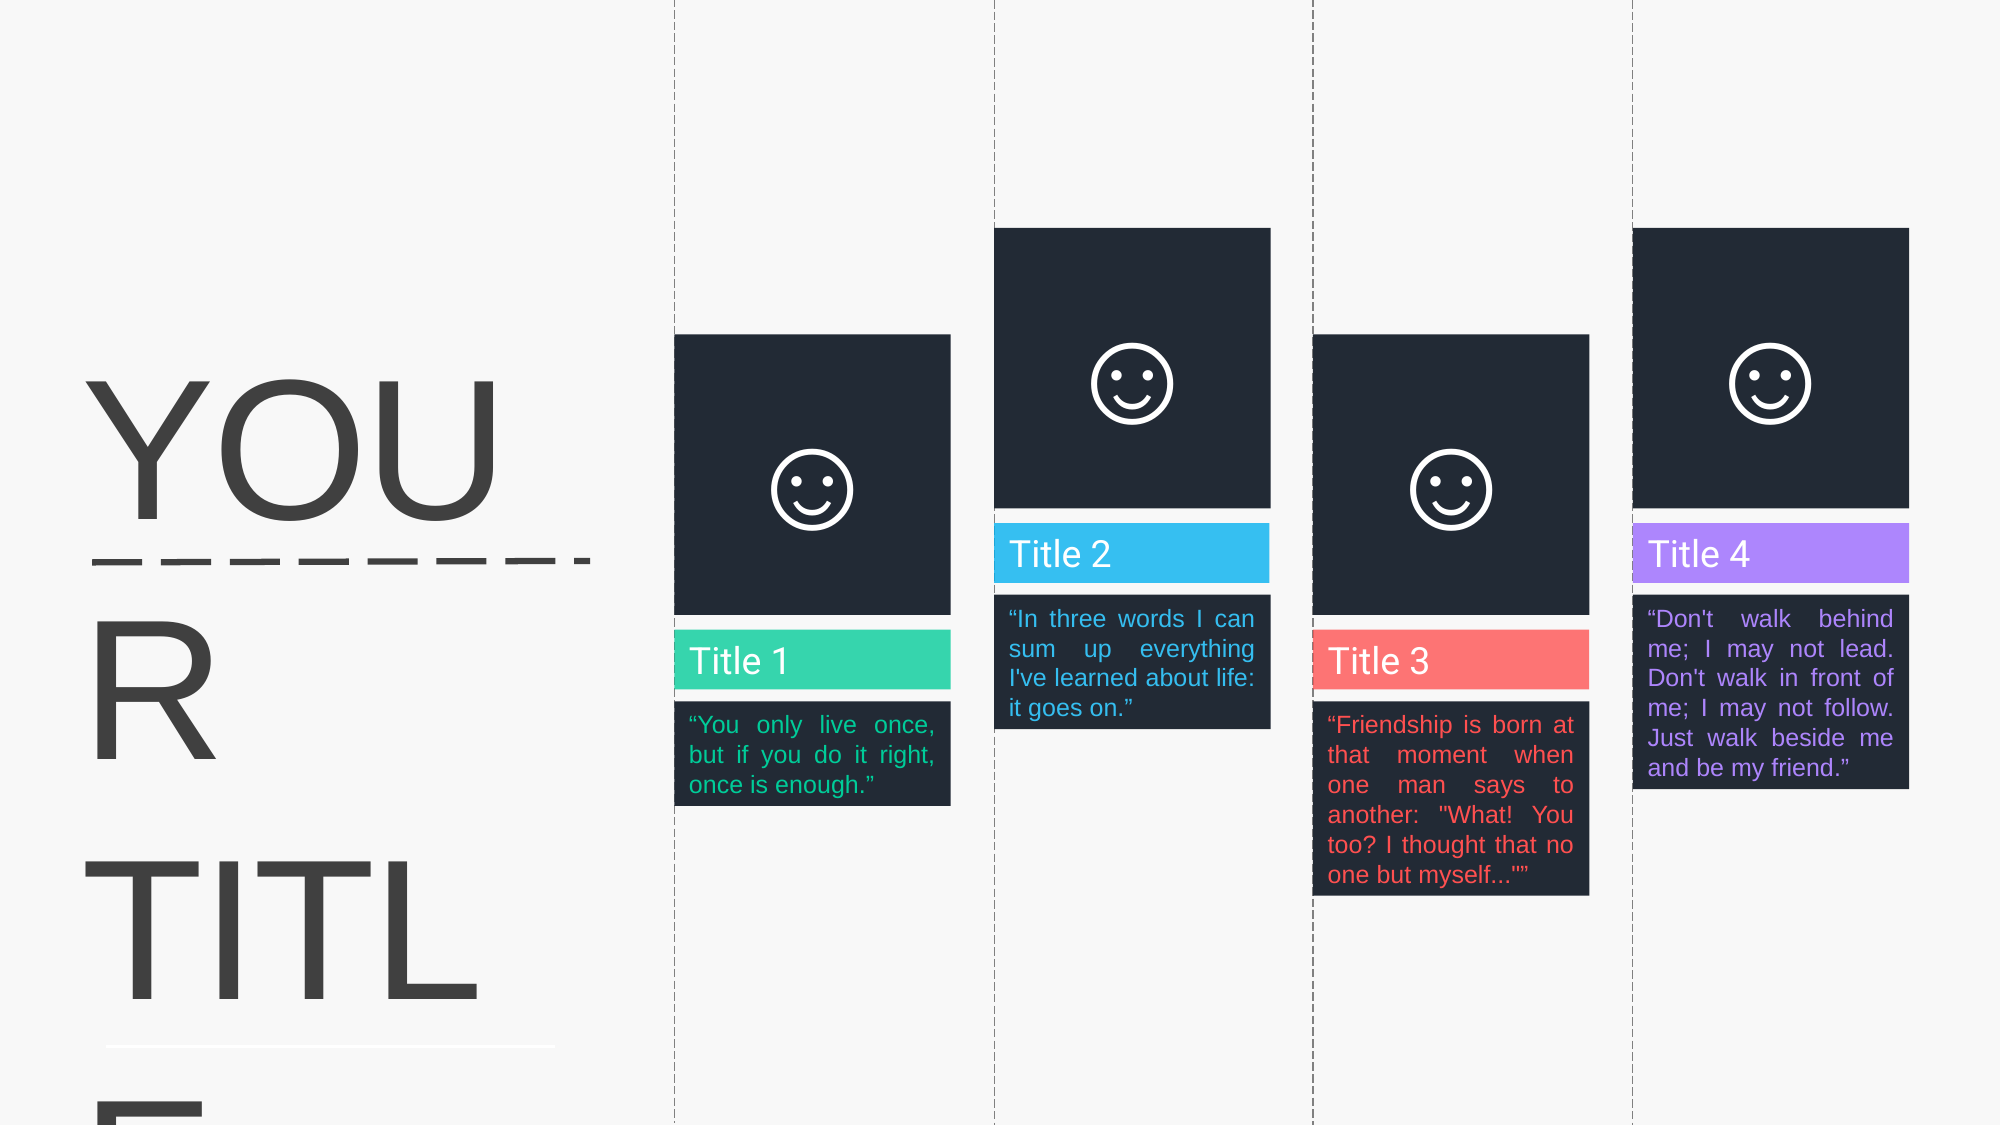

☺
☺
YOUR
TITLE
☺
☺
Title 2
Title 4
“In three words I can sum up everything I've learned about life: it goes on.”
“Don't walk behind me; I may not lead. Don't walk in front of me; I may not follow. Just walk beside me and be my friend.”
Title 1
Title 3
“You only live once, but if you do it right, once is enough.”
“Friendship is born at that moment when one man says to another: "What! You too? I thought that no one but myself..."”